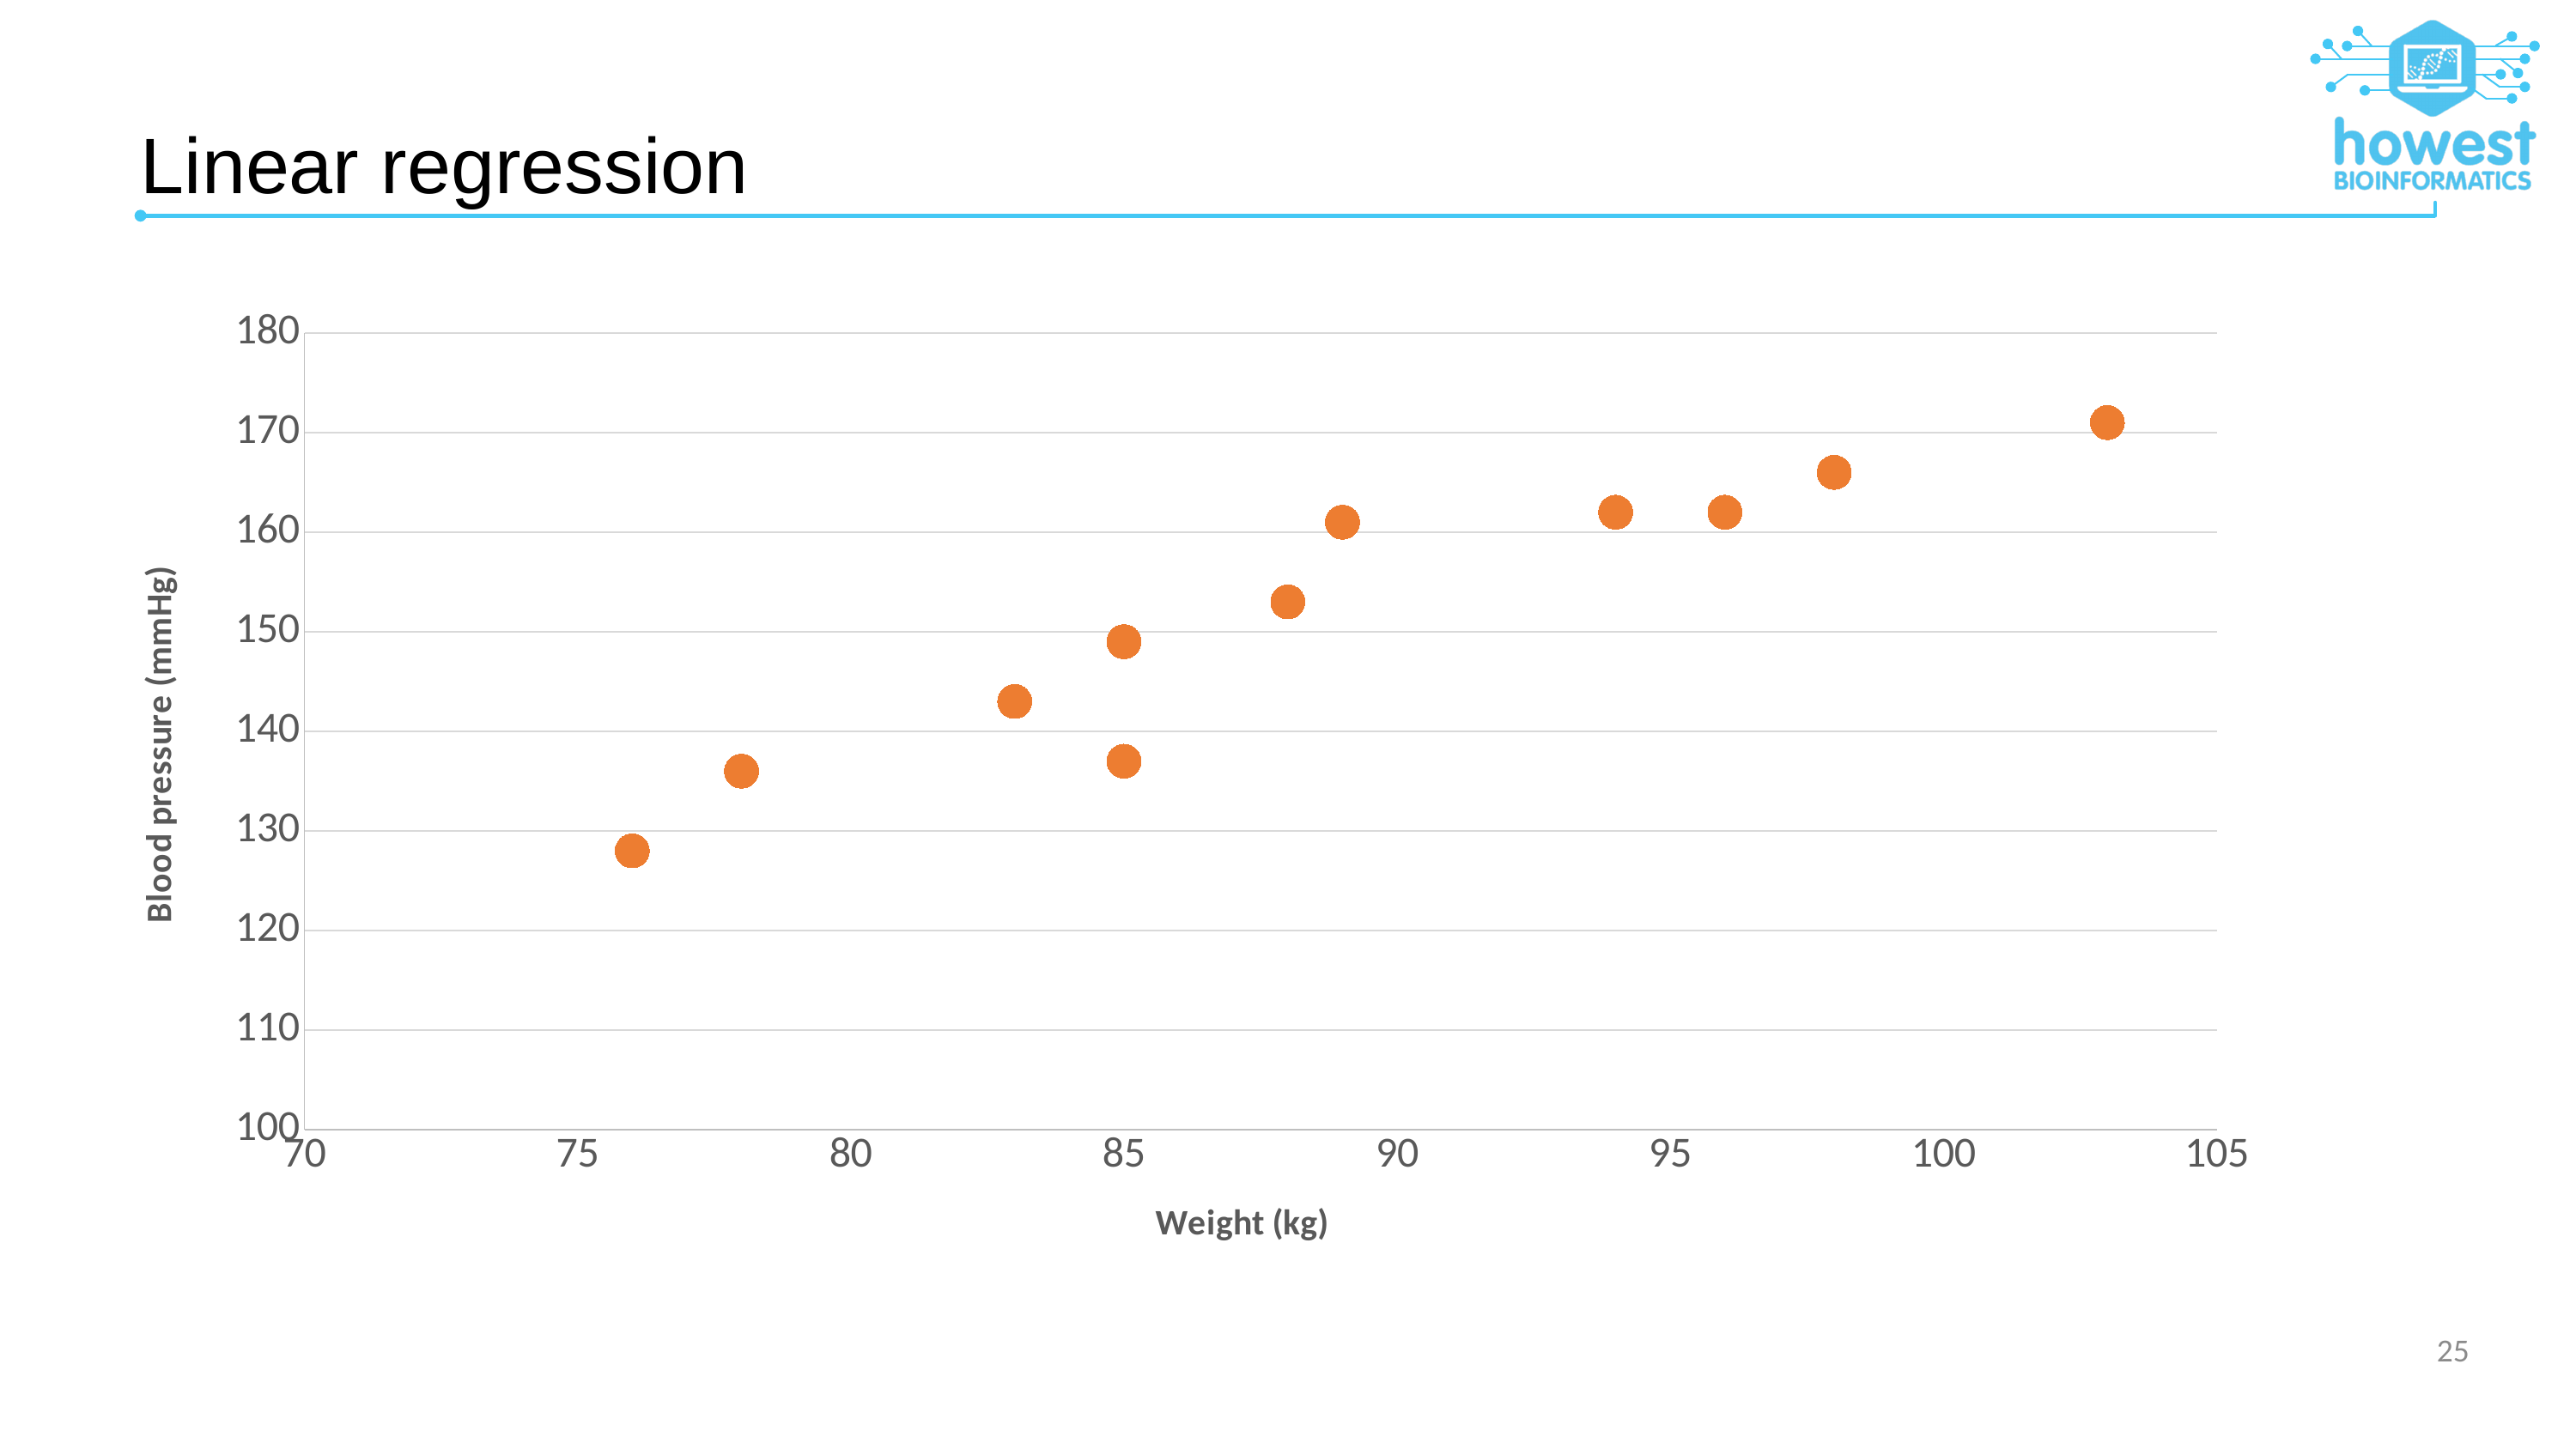

# Linear regression

### Chart

| Category | blood pressure |
|---|---|
25